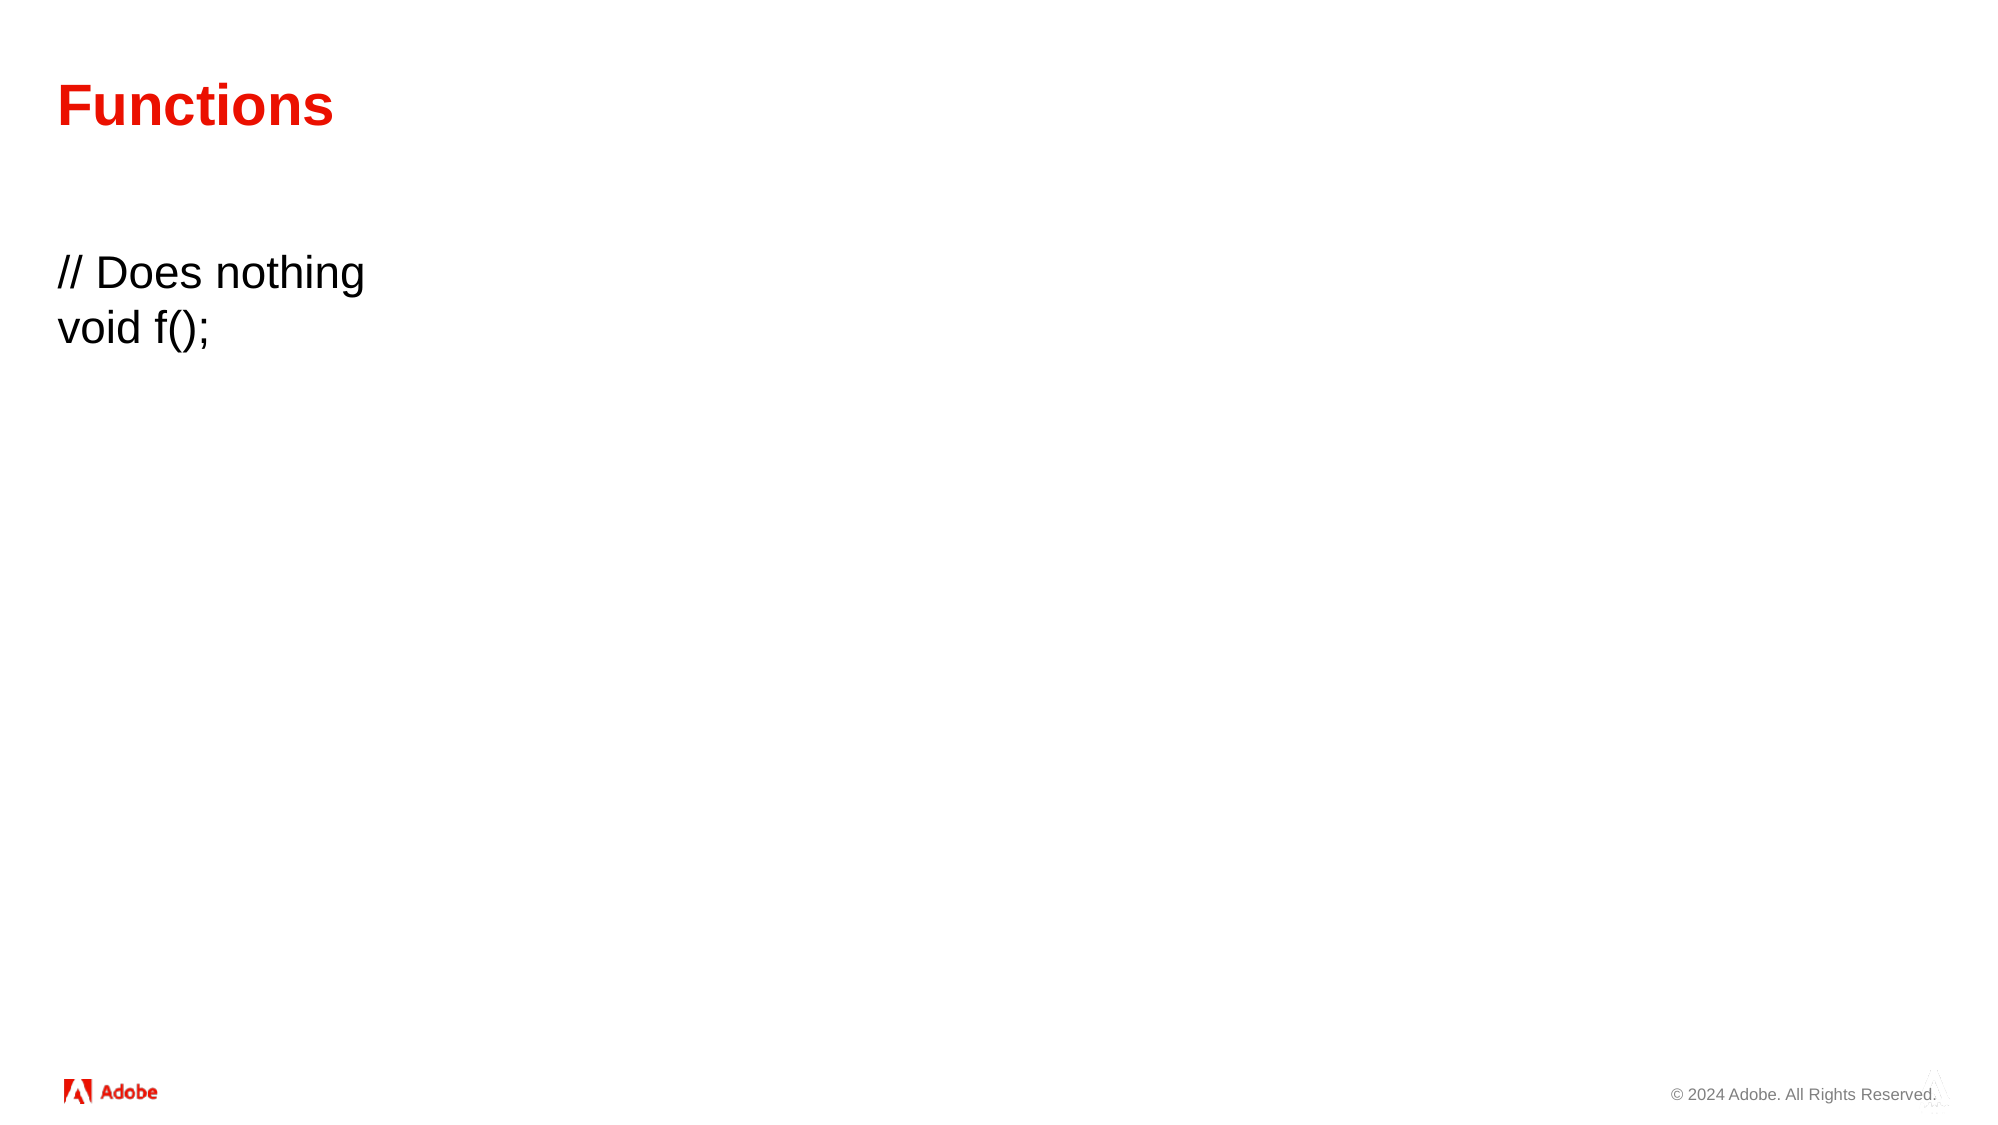

# Functions
// Does nothing
void f();
5